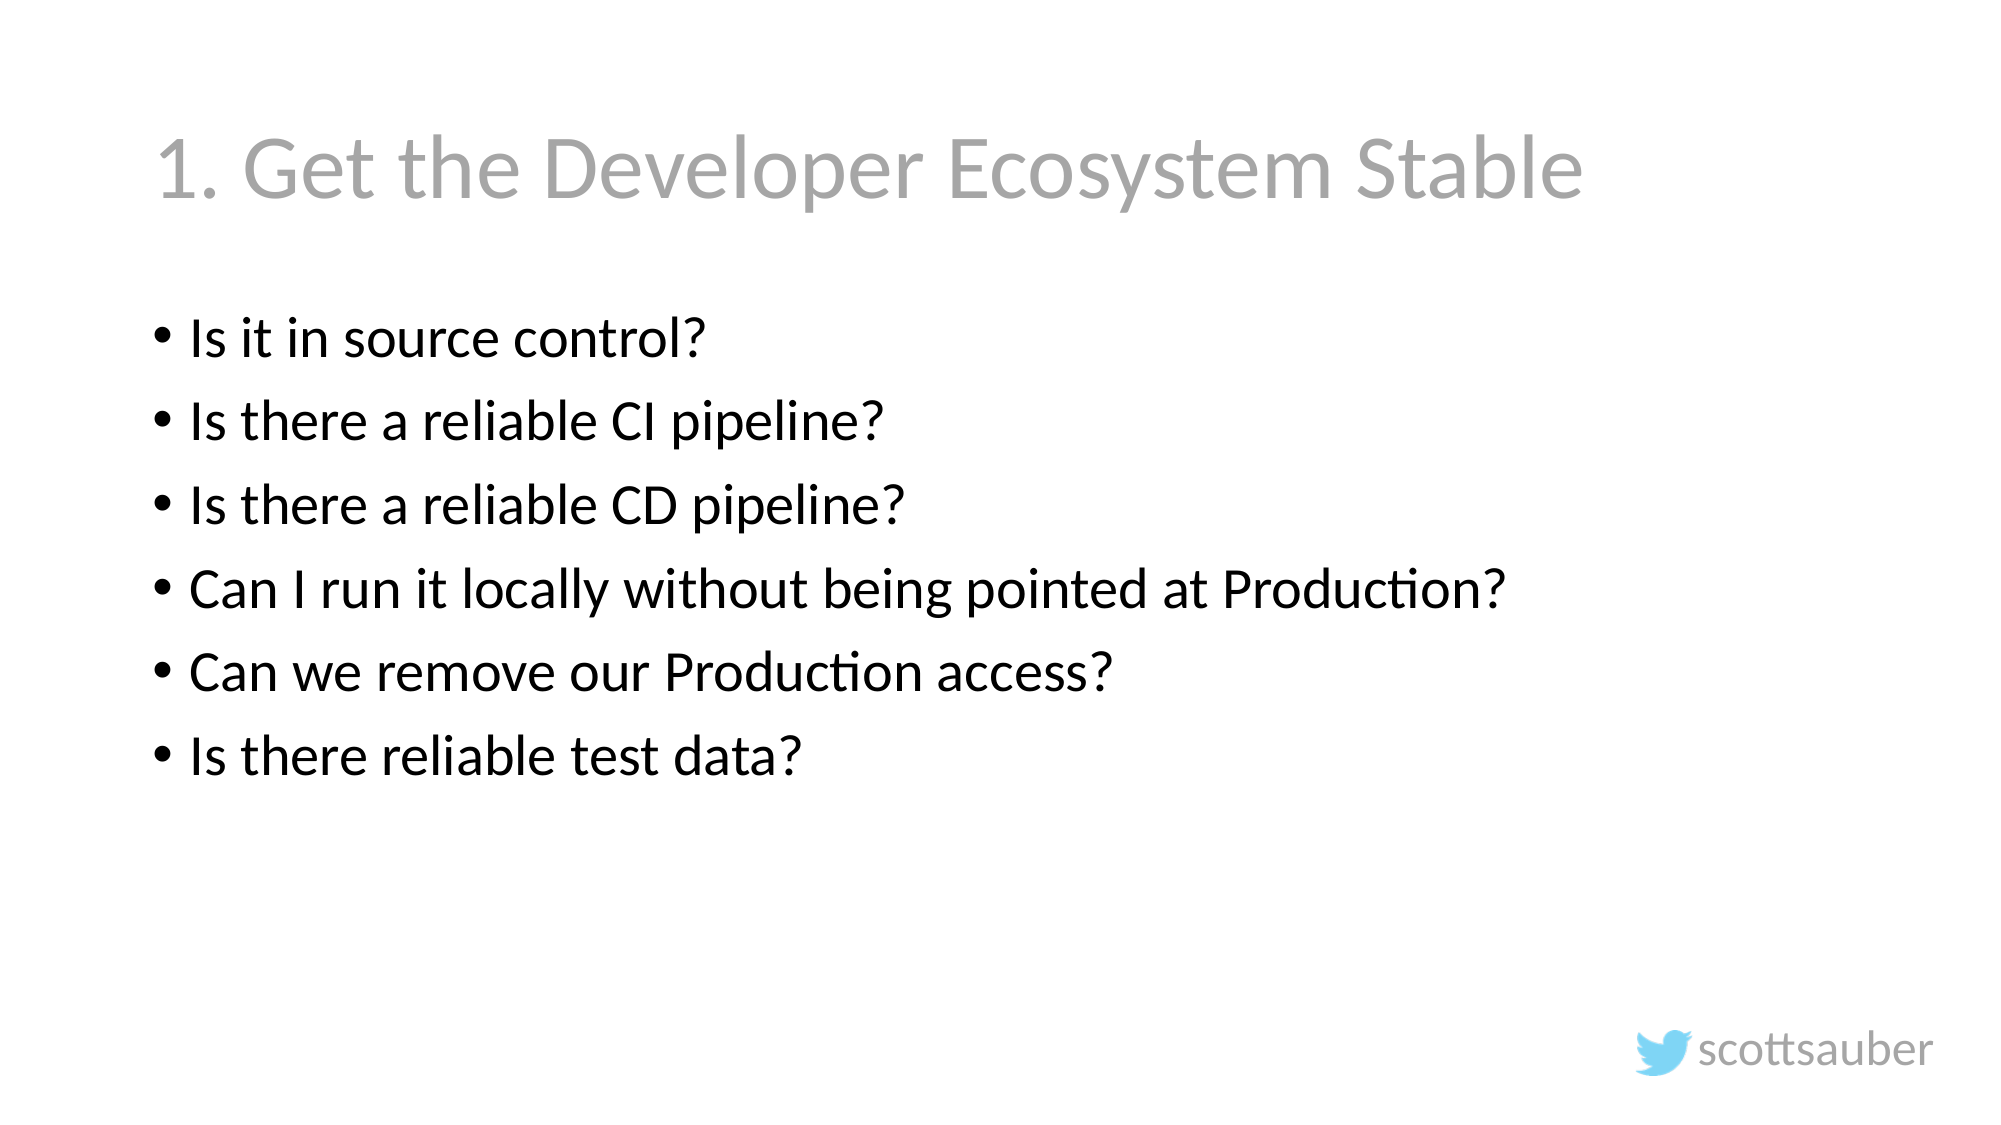

# 1. Get the Developer Ecosystem Stable
Is it in source control?
Is there a reliable CI pipeline?
Is there a reliable CD pipeline?
Can I run it locally without being pointed at Production?
Can we remove our Production access?
Is there reliable test data?
scottsauber